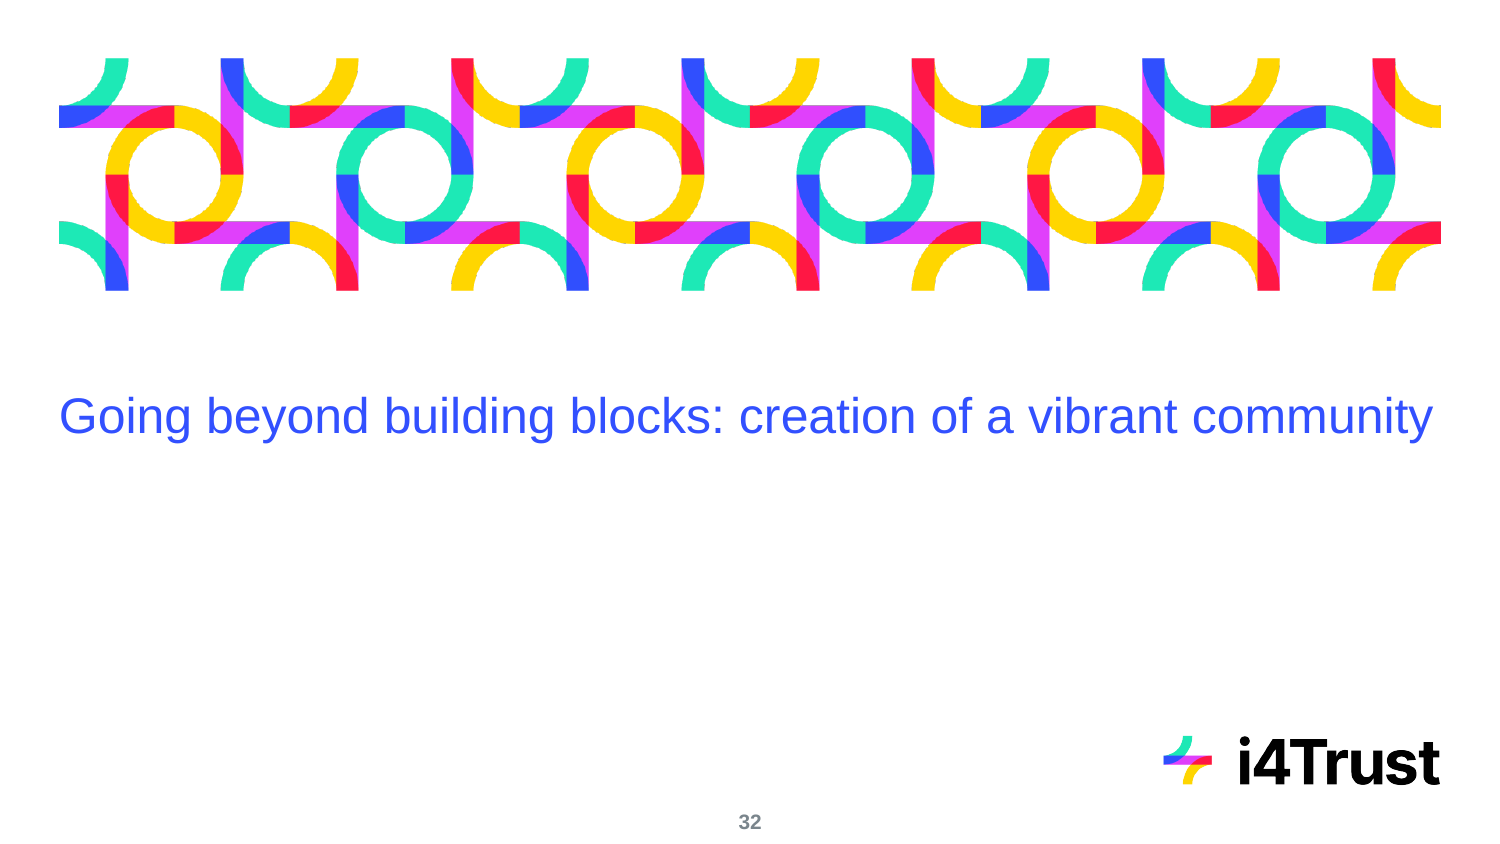

# Going beyond building blocks: creation of a vibrant community
32